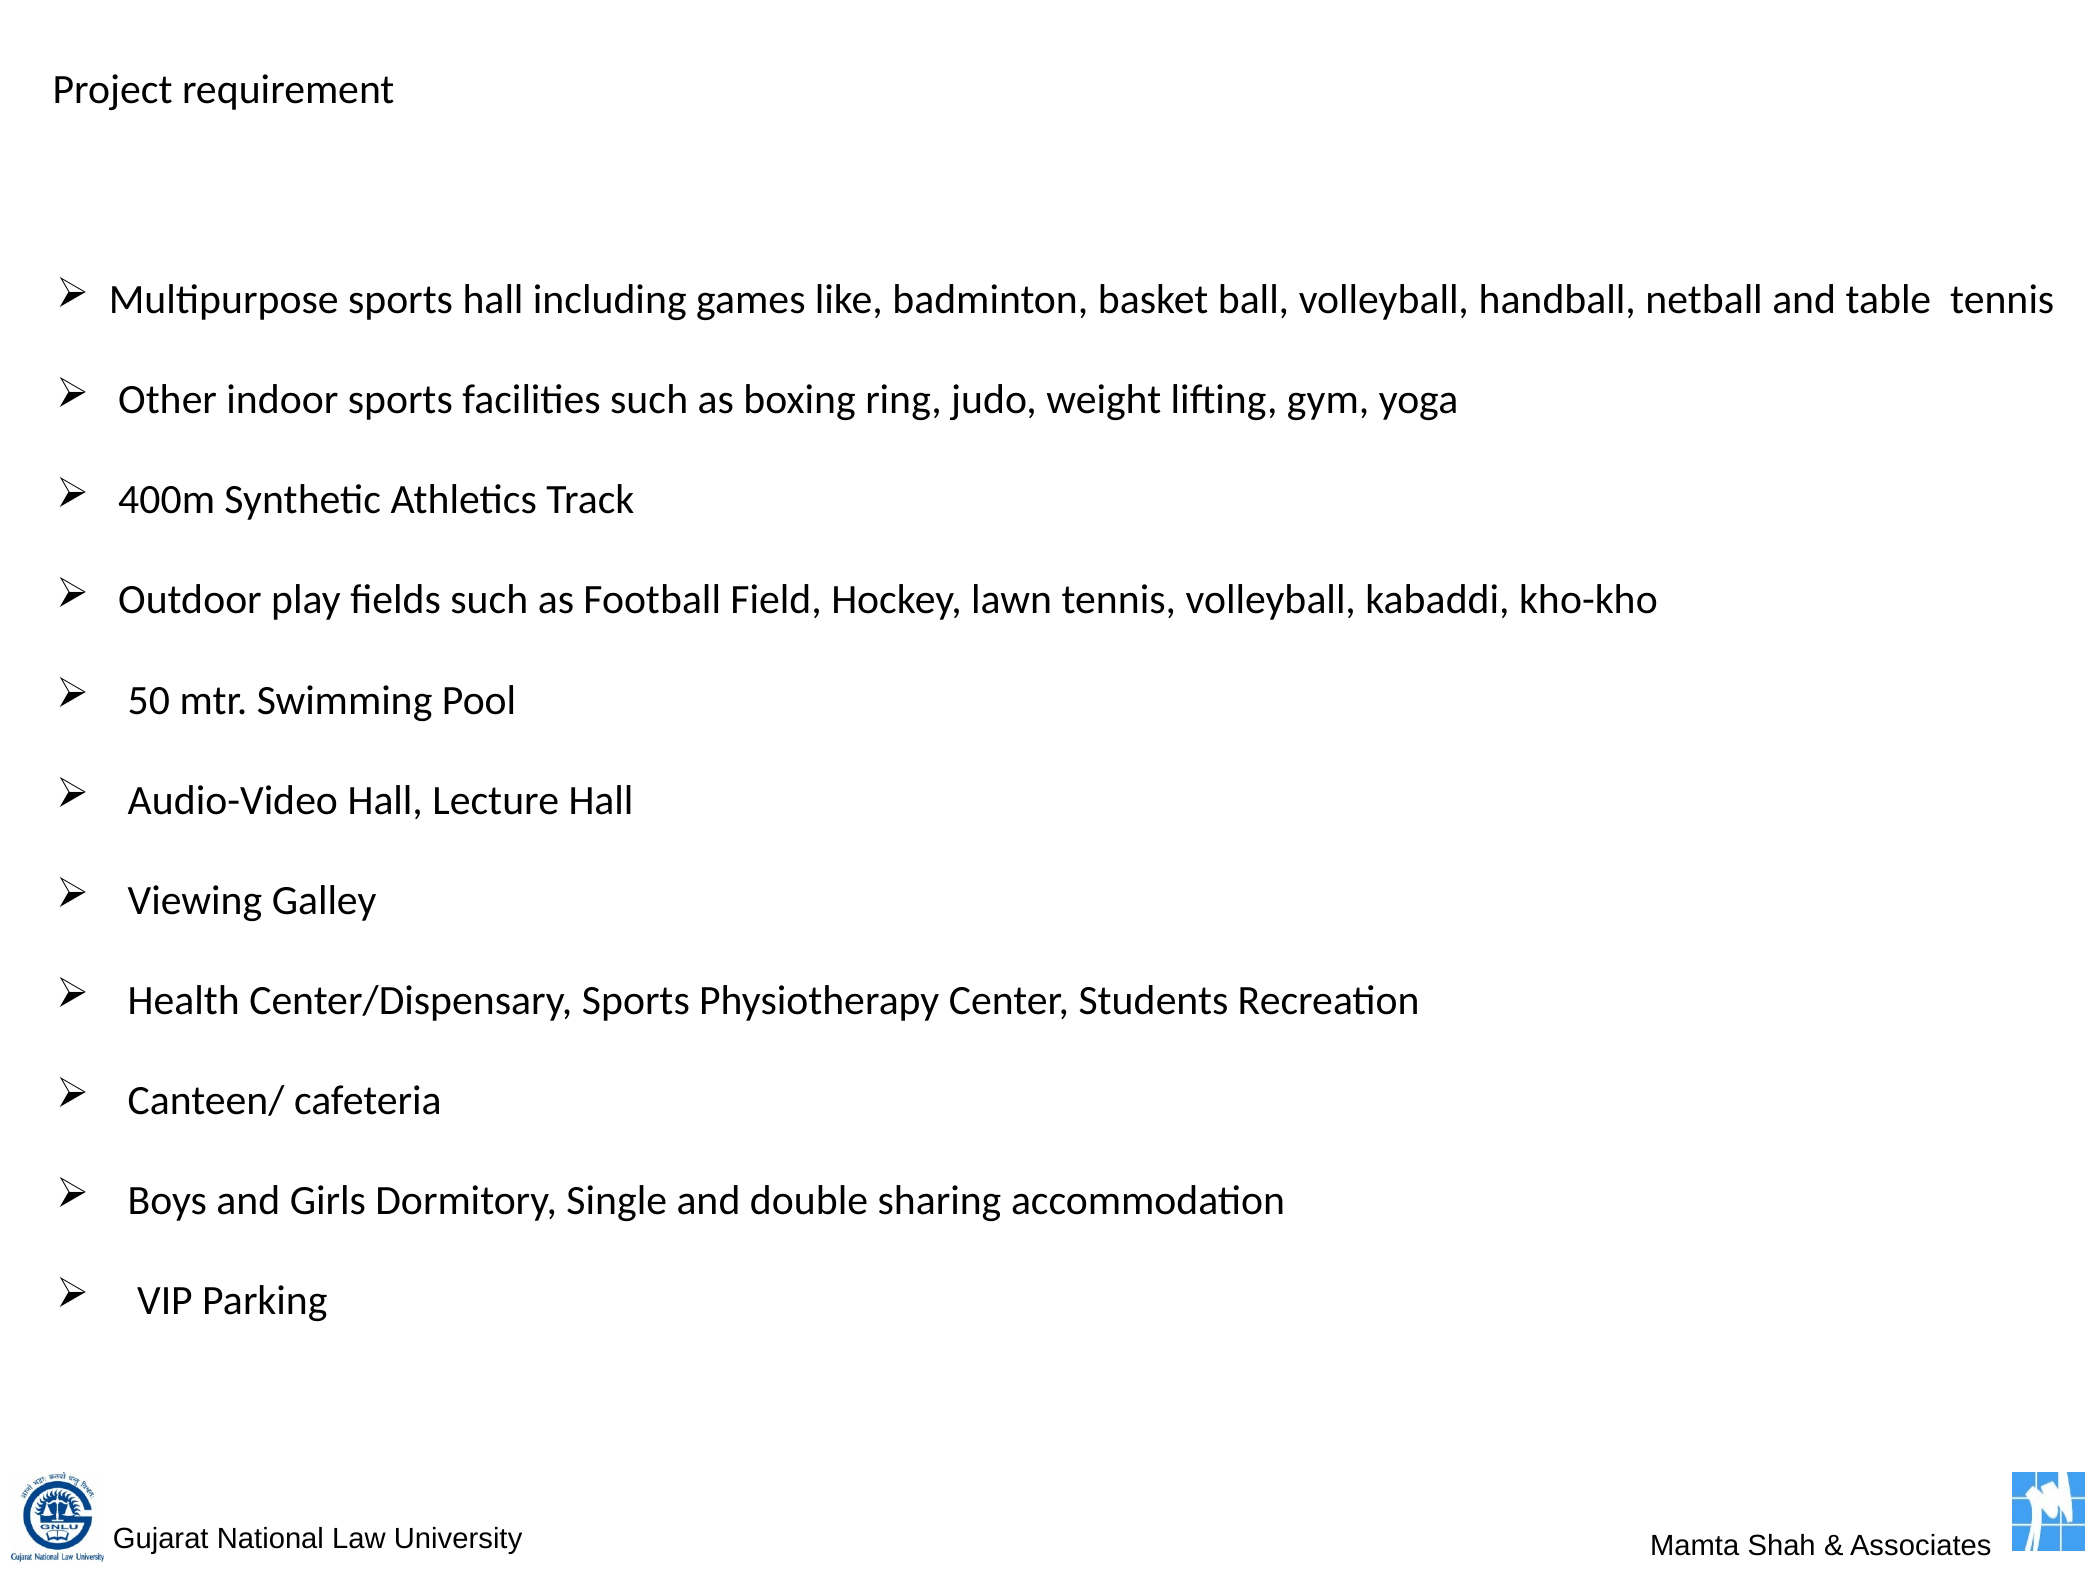

Project requirement

  Multipurpose sports hall including games like, badminton, basket ball, volleyball, handball, netball and table  tennis

   Other indoor sports facilities such as boxing ring, judo, weight lifting, gym, yoga

   400m Synthetic Athletics Track

   Outdoor play fields such as Football Field, Hockey, lawn tennis, volleyball, kabaddi, kho-kho

    50 mtr. Swimming Pool

    Audio-Video Hall, Lecture Hall

    Viewing Galley

    Health Center/Dispensary, Sports Physiotherapy Center, Students Recreation

    Canteen/ cafeteria

    Boys and Girls Dormitory, Single and double sharing accommodation

     VIP Parking